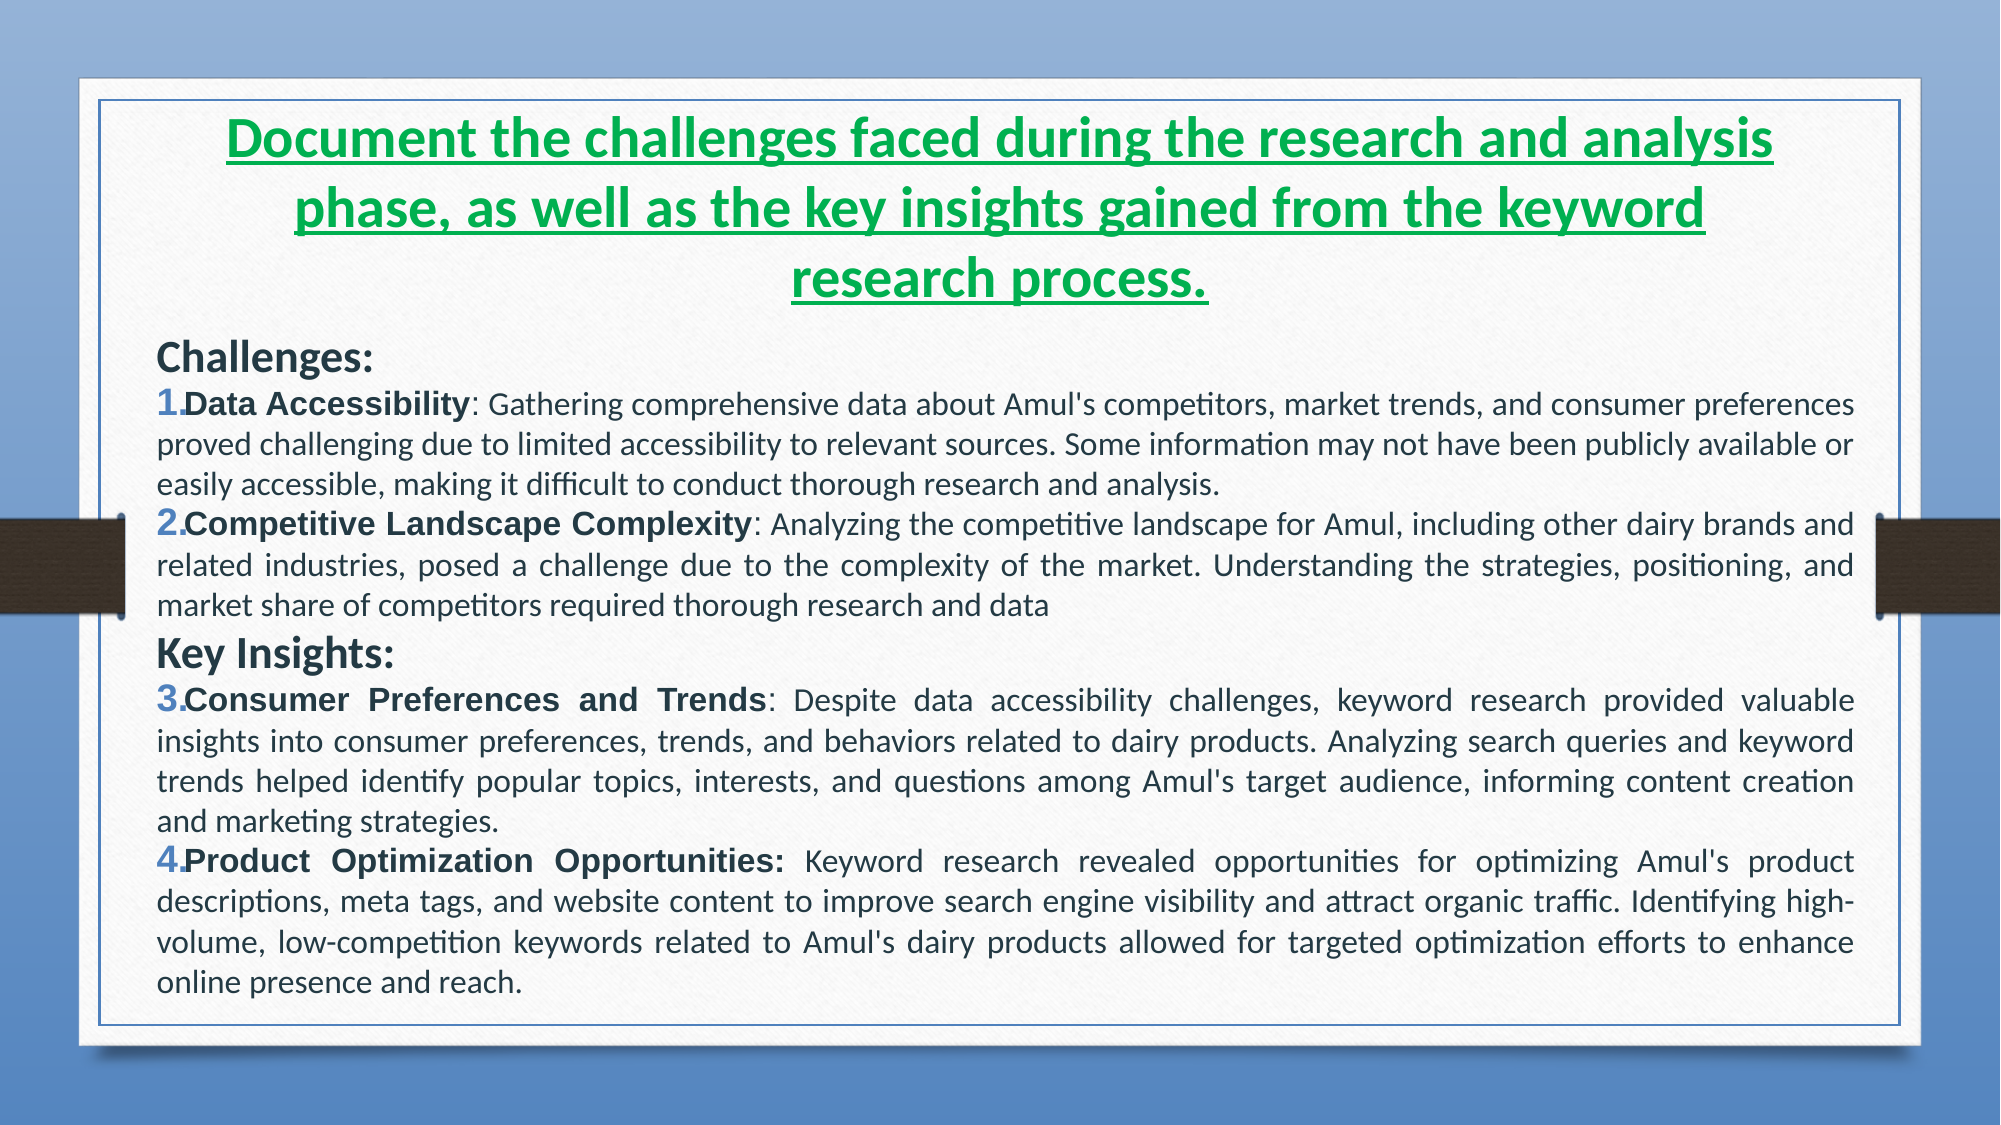

# Document the challenges faced during the research and analysis phase, as well as the key insights gained from the keyword research process.
Challenges:
Data Accessibility: Gathering comprehensive data about Amul's competitors, market trends, and consumer preferences proved challenging due to limited accessibility to relevant sources. Some information may not have been publicly available or easily accessible, making it difficult to conduct thorough research and analysis.
Competitive Landscape Complexity: Analyzing the competitive landscape for Amul, including other dairy brands and related industries, posed a challenge due to the complexity of the market. Understanding the strategies, positioning, and market share of competitors required thorough research and data
Key Insights:
Consumer Preferences and Trends: Despite data accessibility challenges, keyword research provided valuable insights into consumer preferences, trends, and behaviors related to dairy products. Analyzing search queries and keyword trends helped identify popular topics, interests, and questions among Amul's target audience, informing content creation and marketing strategies.
Product Optimization Opportunities: Keyword research revealed opportunities for optimizing Amul's product descriptions, meta tags, and website content to improve search engine visibility and attract organic traffic. Identifying high-volume, low-competition keywords related to Amul's dairy products allowed for targeted optimization efforts to enhance online presence and reach.